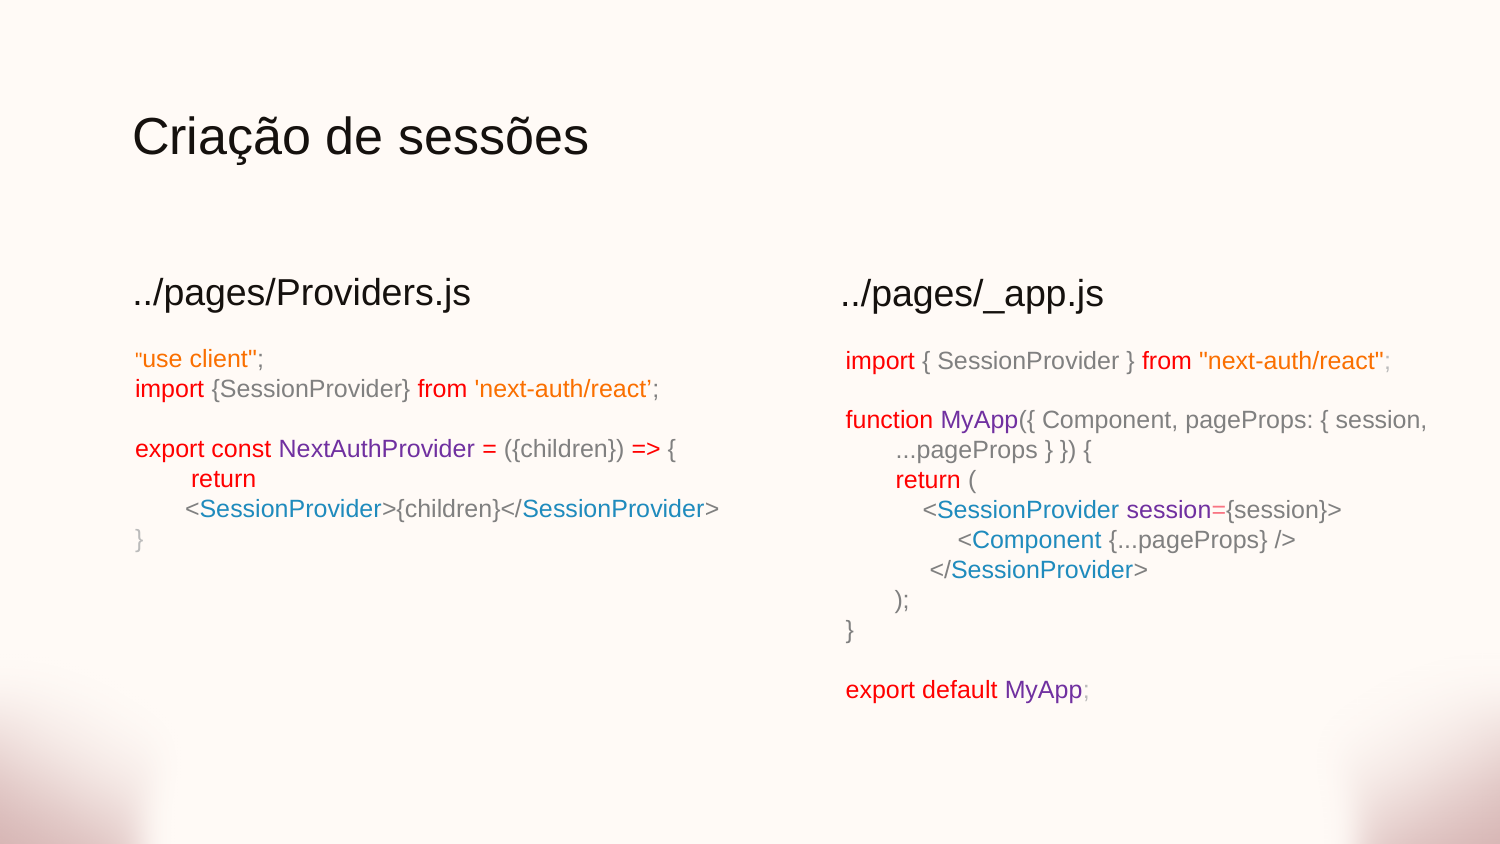

# Criação de sessões
../pages/Providers.js
../pages/_app.js
"use client";
import {SessionProvider} from 'next-auth/react’;

export const NextAuthProvider = ({children}) => {
        return    <SessionProvider>{children}</SessionProvider>
}
import { SessionProvider } from "next-auth/react";

function MyApp({ Component, pageProps: { session, ...pageProps } }) {
return (
           <SessionProvider session={session}>
                <Component {...pageProps} />
            </SessionProvider>
       );
}

export default MyApp;